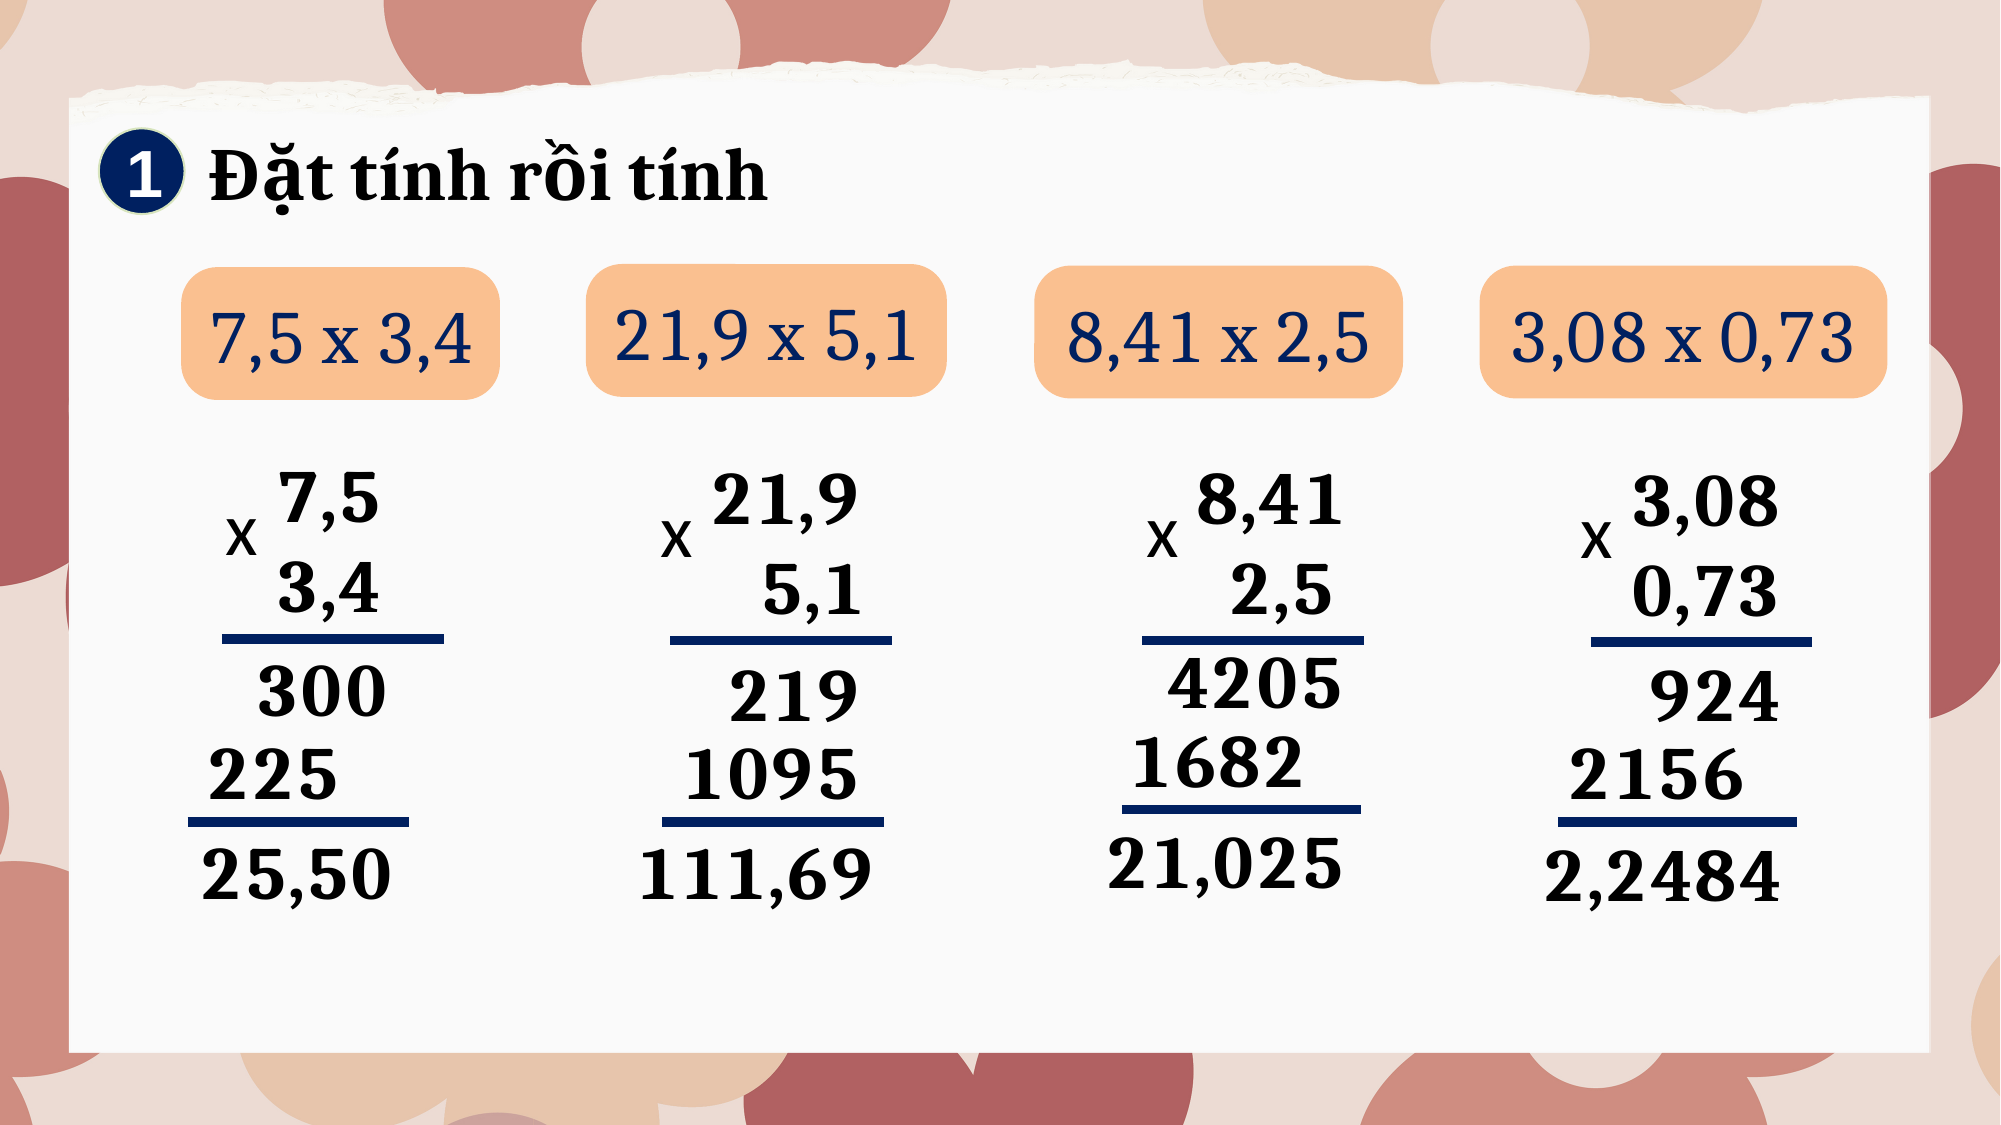

Đặt tính rồi tính
1
21,9 x 5,1
8,41 x 2,5
3,08 x 0,73
7,5 x 3,4
7,5
3,4
21,9
   5,1
8,41
  2,5
3,08
0,73
x
x
x
x
4205
300
219
924
1682
225
1095
2156
21,025
25,50
111,69
2,2484